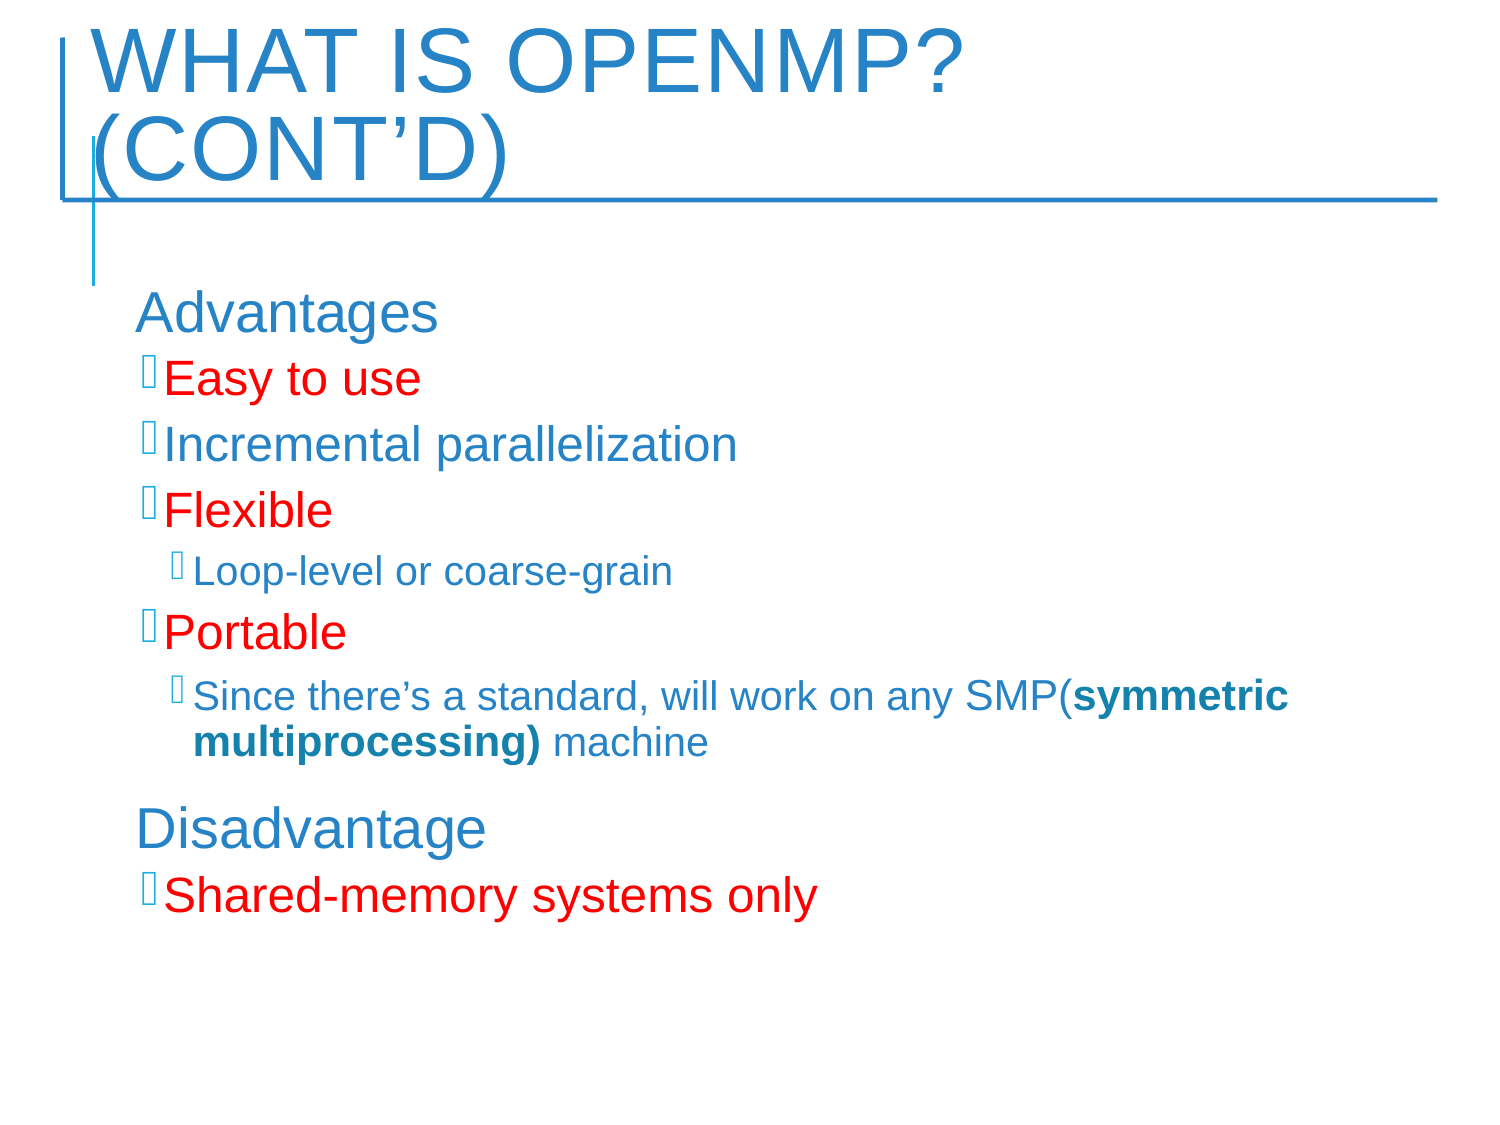

# What is OpenMP? (cont’d)

Advantages
Easy to use
Incremental parallelization
Flexible
Loop-level or coarse-grain
Portable
Since there’s a standard, will work on any SMP(symmetric multiprocessing) machine
Disadvantage
Shared-memory systems only